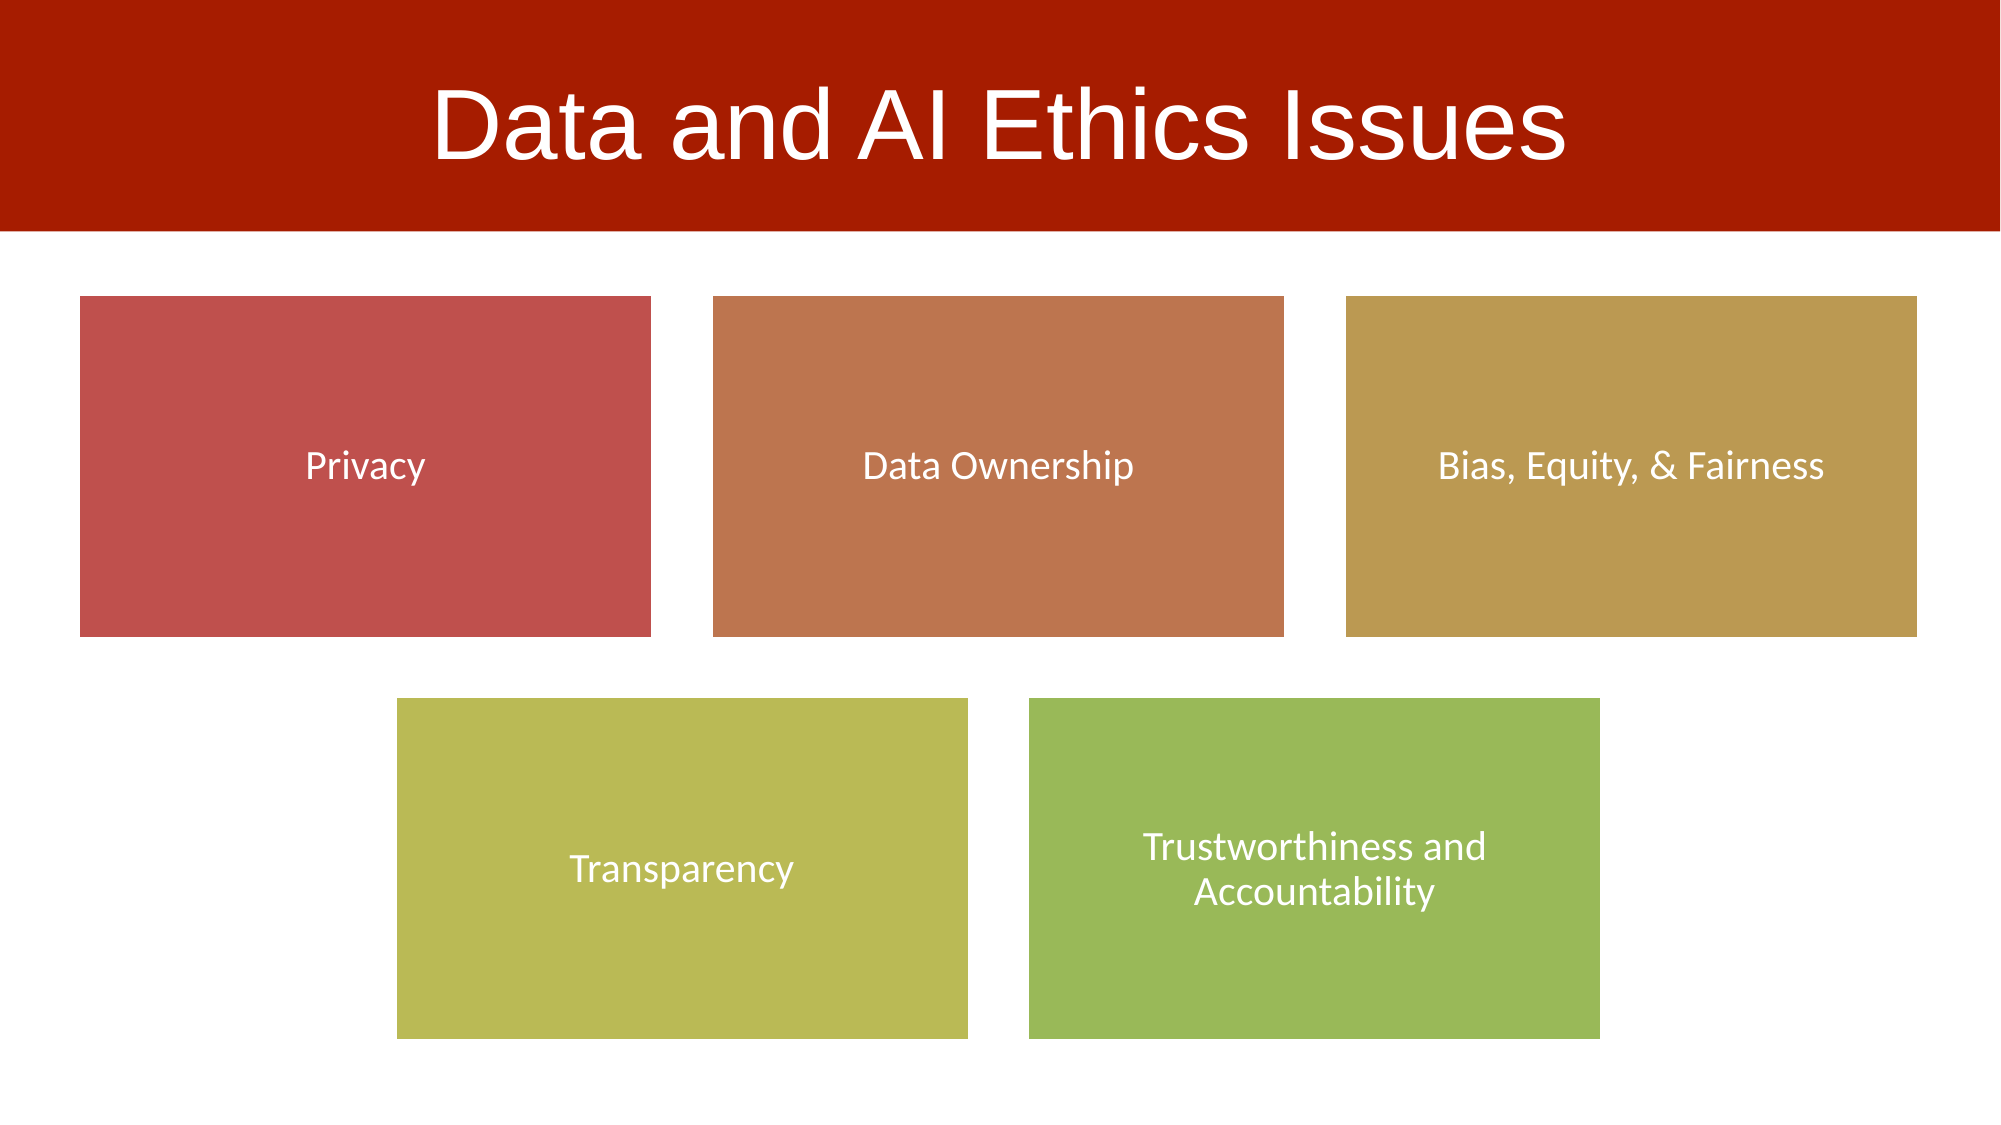

# Data and AI Ethics Issues

Privacy

Data Ownership

Bias, Equity, & Fairness

Transparency

Trustworthiness and Accountability